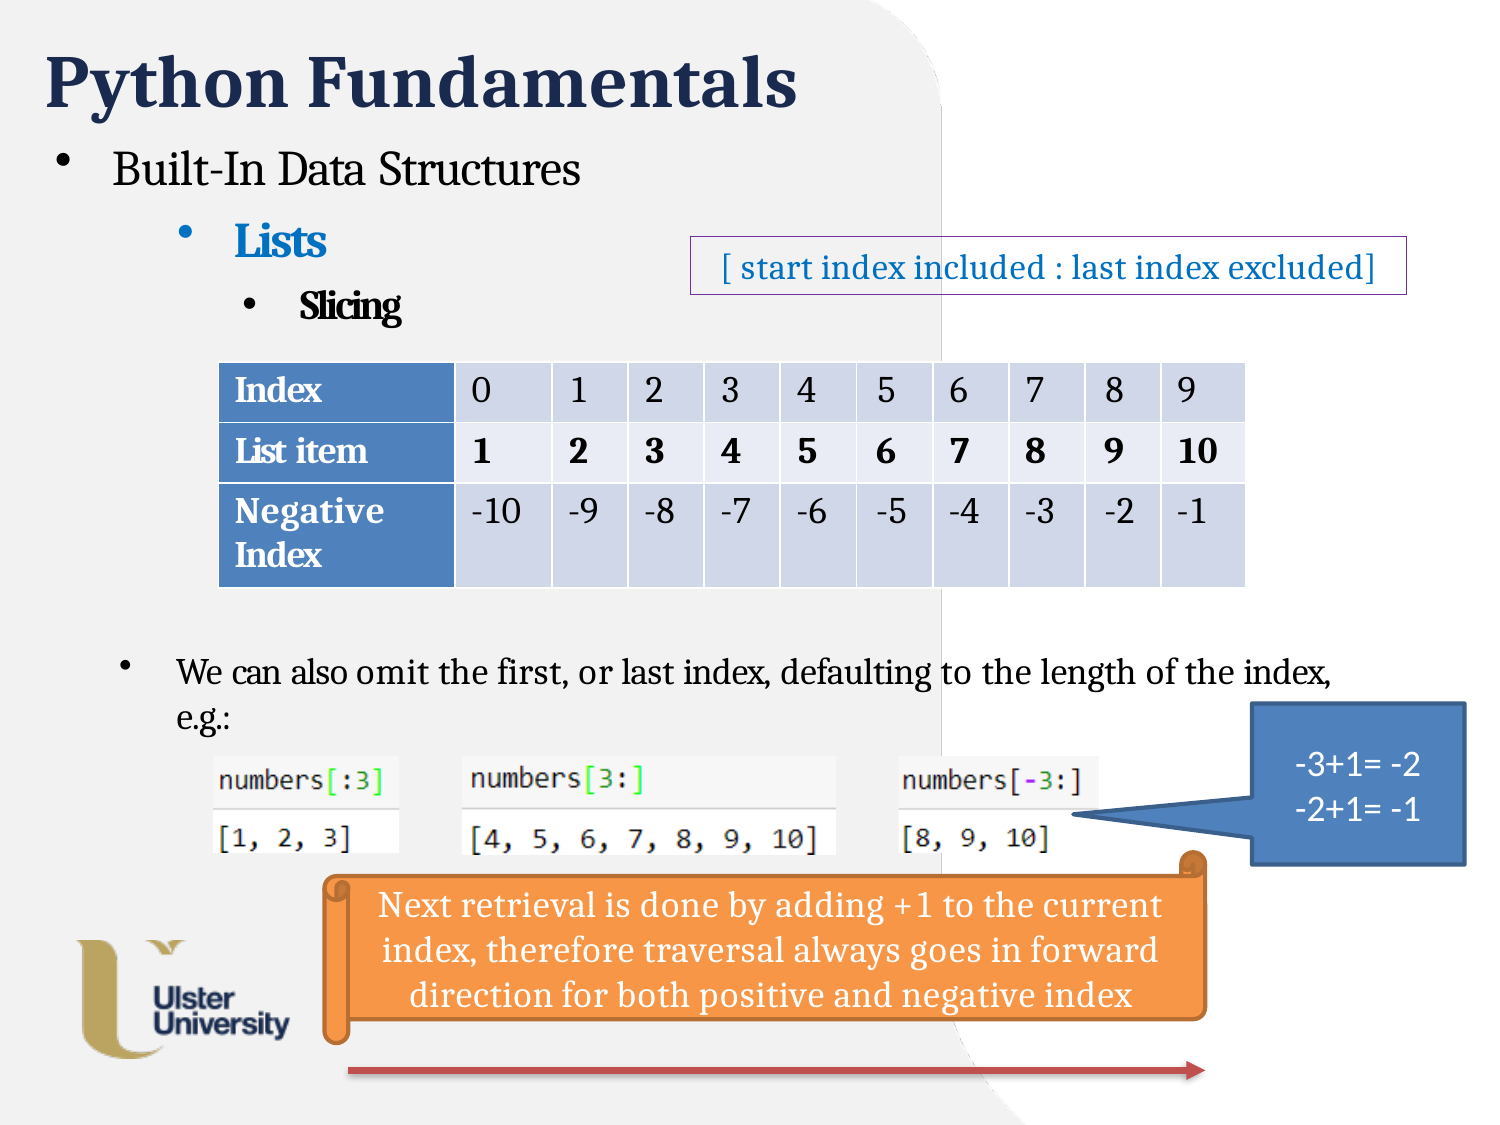

# Python Fundamentals
Built-In Data Structures
Lists
Slicing
[ start index included : last index excluded]
| Index | 0 | 1 | 2 | 3 | 4 | 5 | 6 | 7 | 8 | 9 |
| --- | --- | --- | --- | --- | --- | --- | --- | --- | --- | --- |
| List item | 1 | 2 | 3 | 4 | 5 | 6 | 7 | 8 | 9 | 10 |
| Negative Index | -10 | -9 | -8 | -7 | -6 | -5 | -4 | -3 | -2 | -1 |
We can also omit the first, or last index, defaulting to the length of the index, e.g.:
-3+1= -2
-2+1= -1

Next retrieval is done by adding +1 to the current index, therefore traversal always goes in forward direction for both positive and negative index